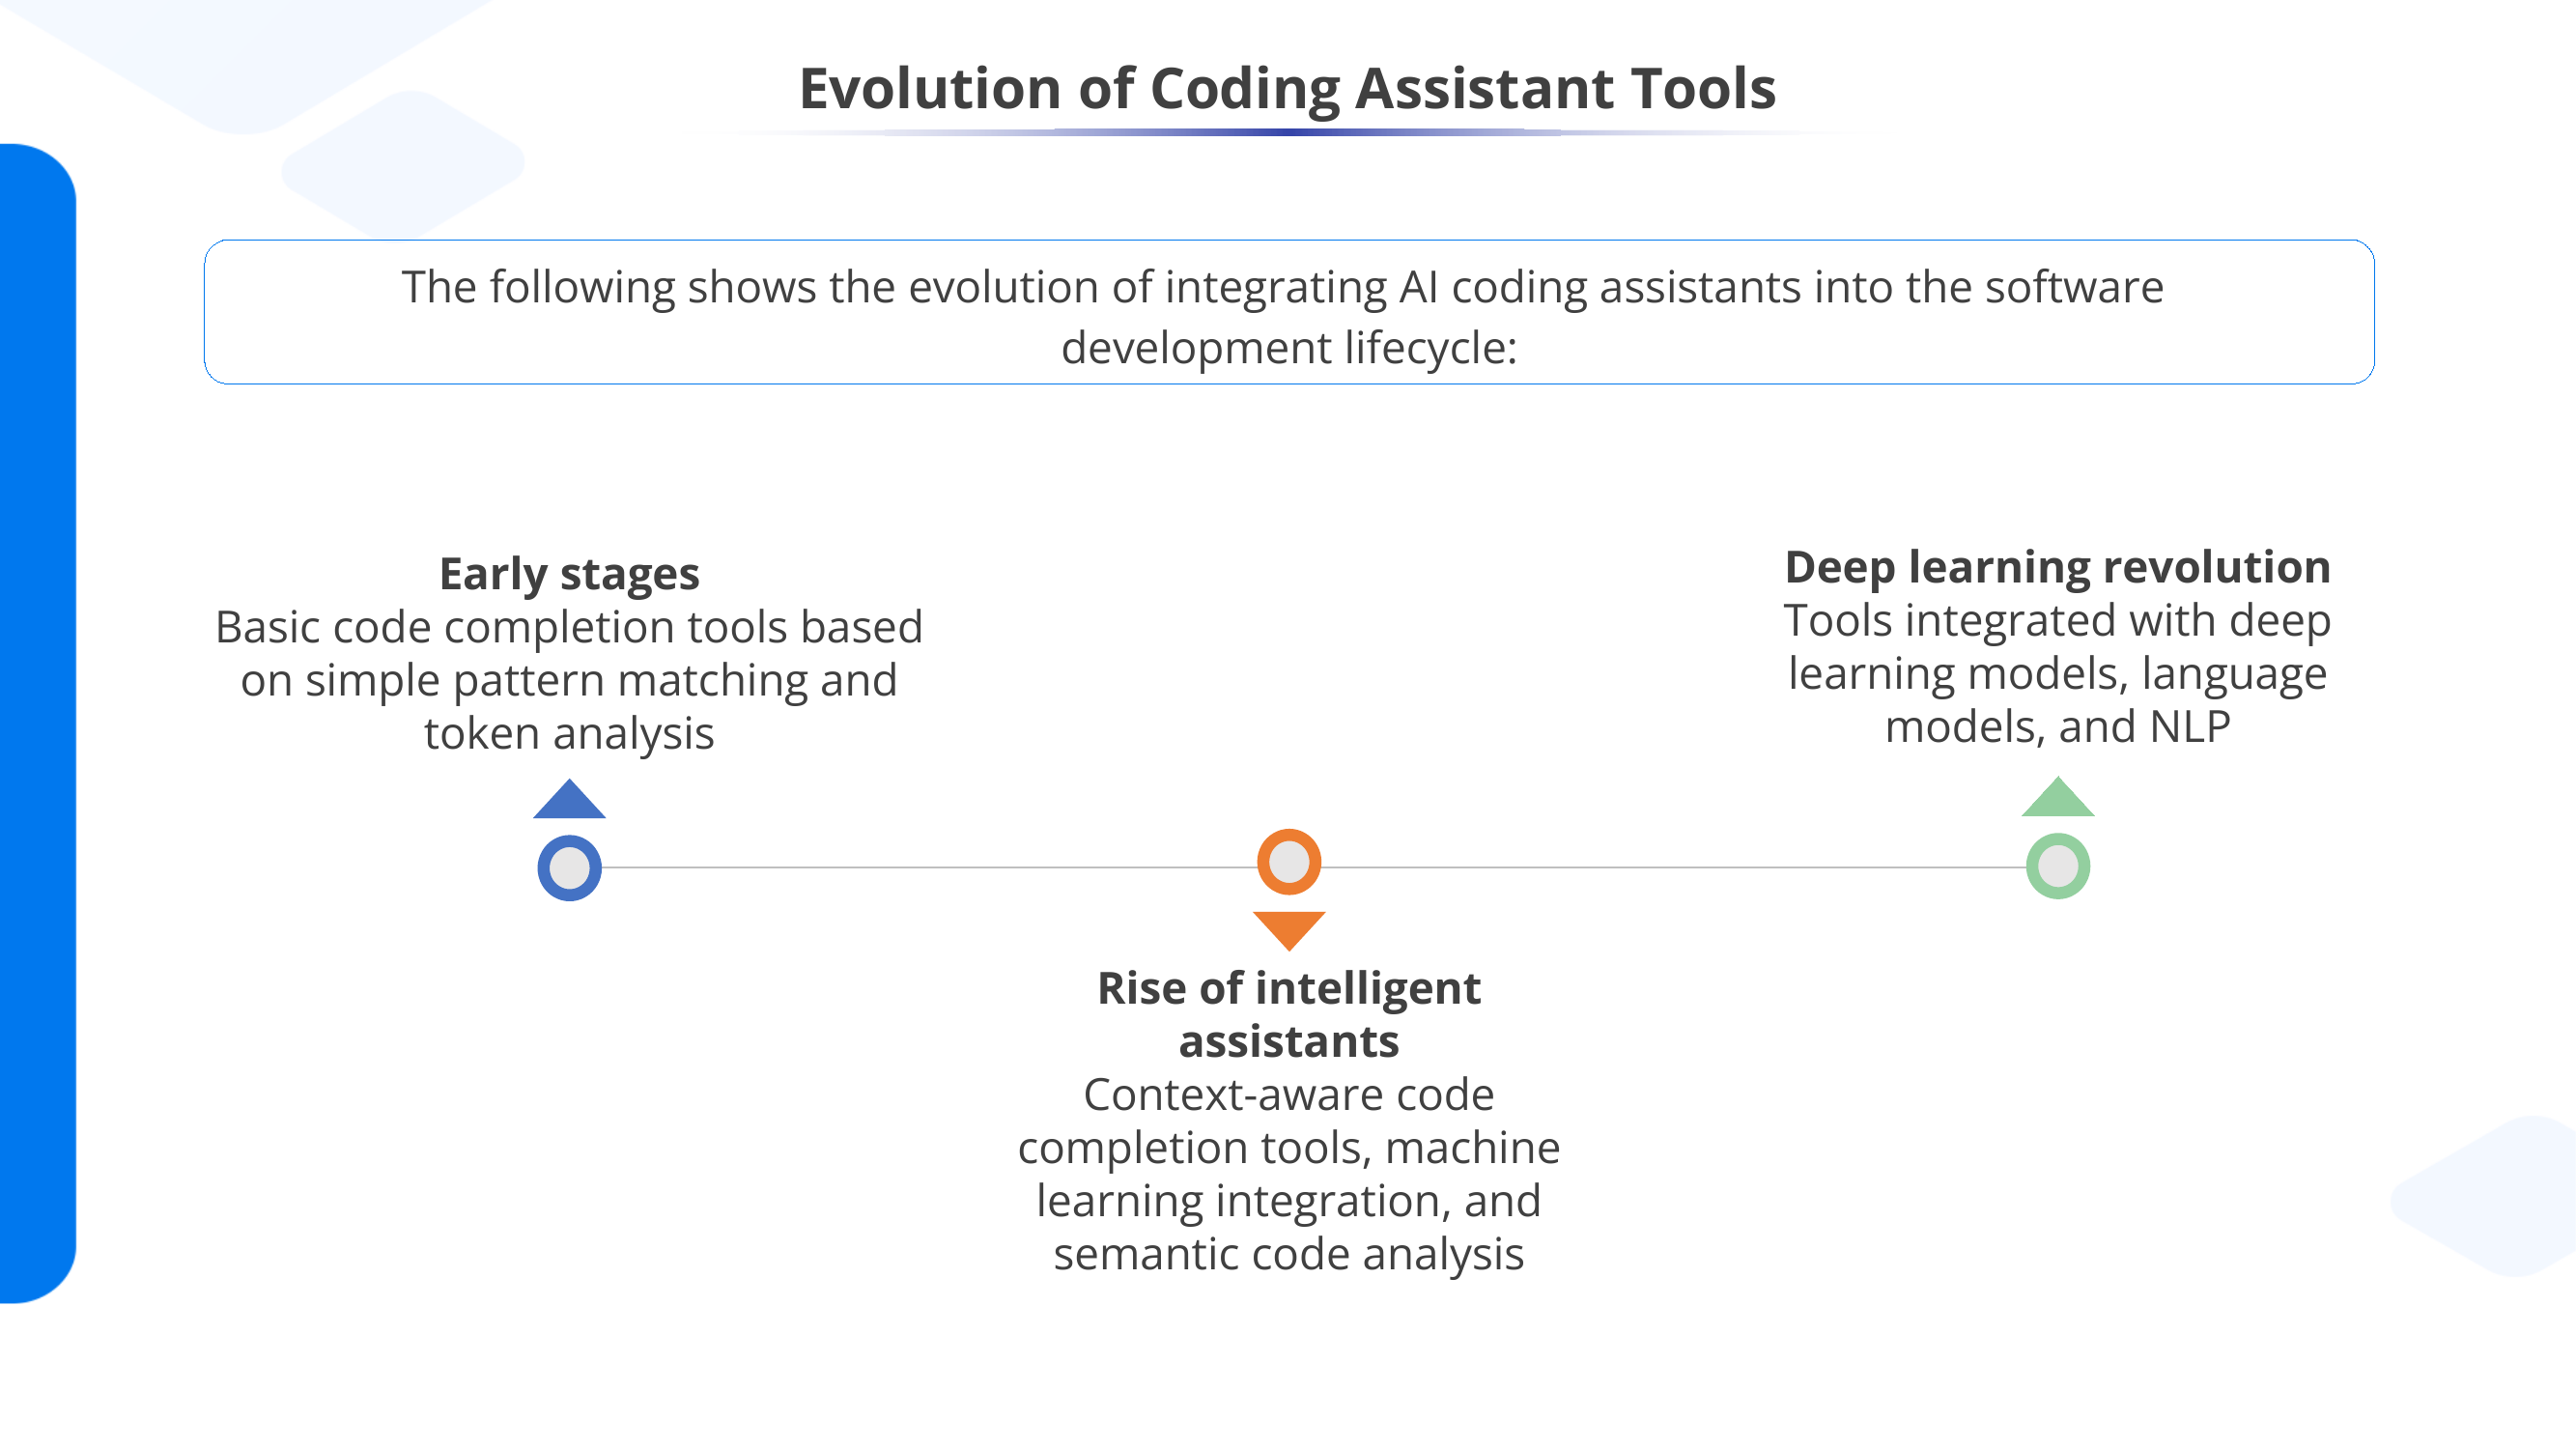

# Evolution of Coding Assistant Tools

The following shows the evolution of integrating AI coding assistants into the software
development lifecycle:
Deep learning revolution
Tools integrated with deep learning models, language models, and NLP

Early stages
Basic code completion tools based on simple pattern matching and token analysis

Rise of intelligent assistants
Context-aware code completion tools, machine learning integration, and semantic code analysis